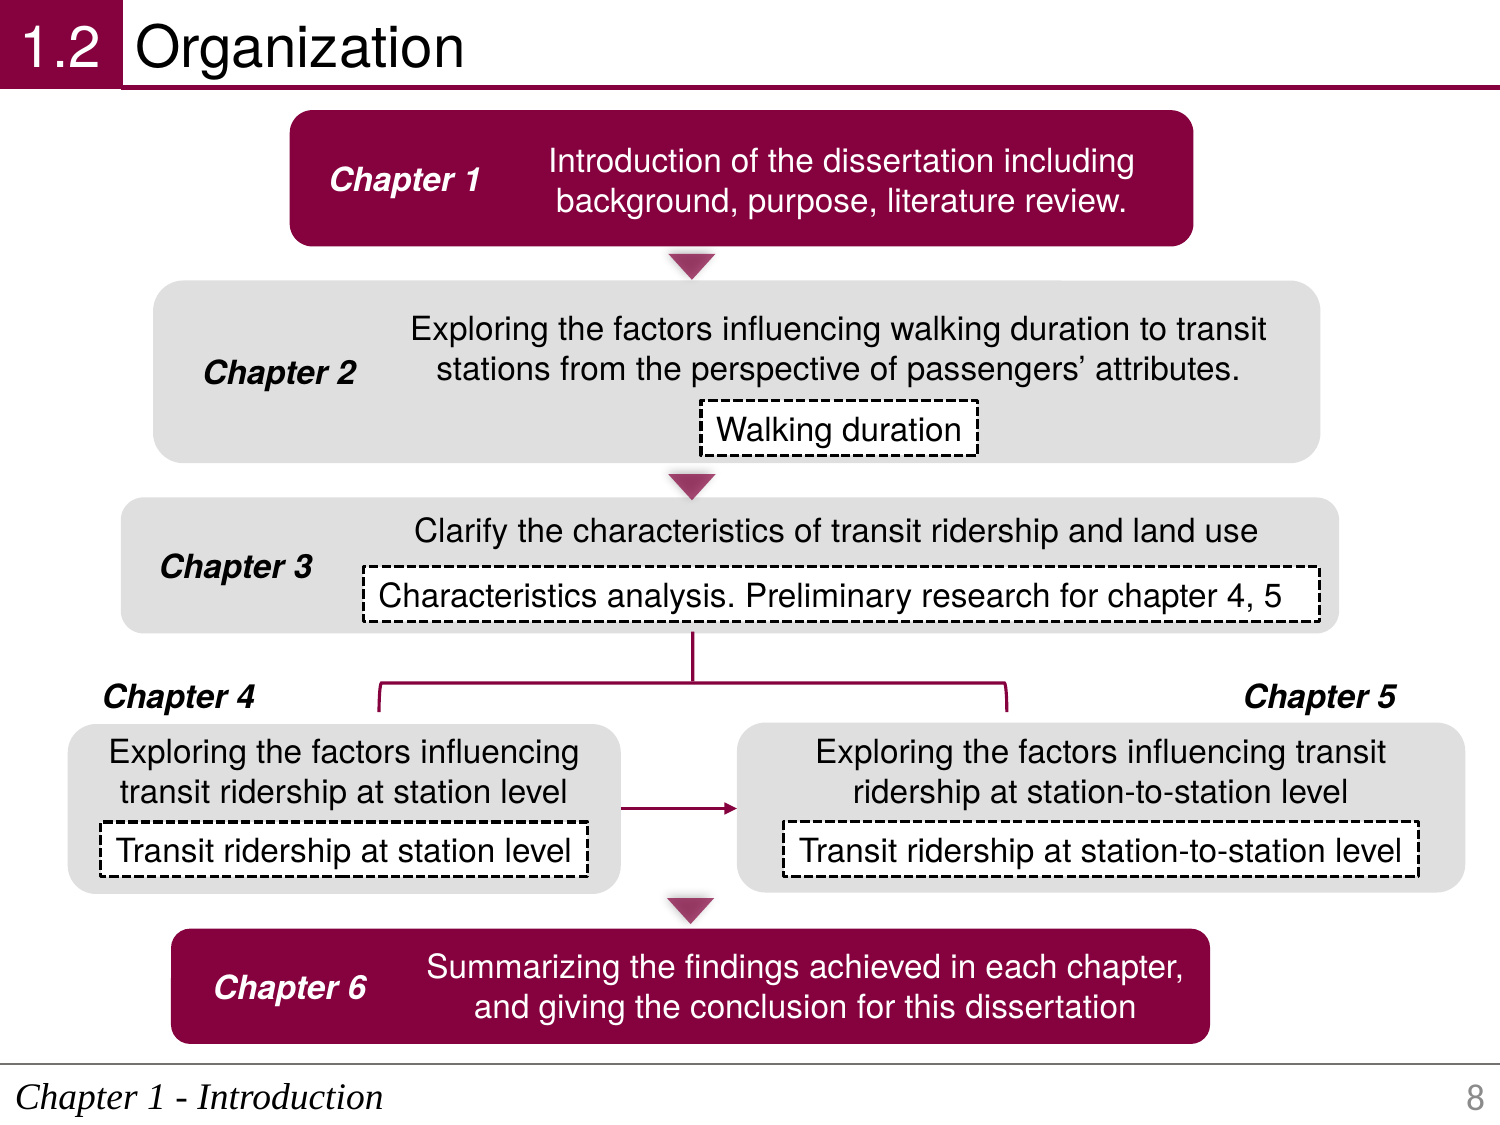

1.2
Organization

Introduction of the dissertation including background, purpose, literature review.
Chapter 1

Exploring the factors influencing walking duration to transit stations from the perspective of passengers’ attributes.
Chapter 2
Walking duration

Clarify the characteristics of transit ridership and land use
Chapter 3
Characteristics analysis. Preliminary research for chapter 4, 5
Chapter 4
Exploring the factors influencing transit ridership at station level

Transit ridership at station level
Chapter 5

Exploring the factors influencing transit ridership at station-to-station level
Transit ridership at station-to-station level

Summarizing the findings achieved in each chapter, and giving the conclusion for this dissertation
Chapter 6
Chapter 1 - Introduction
8